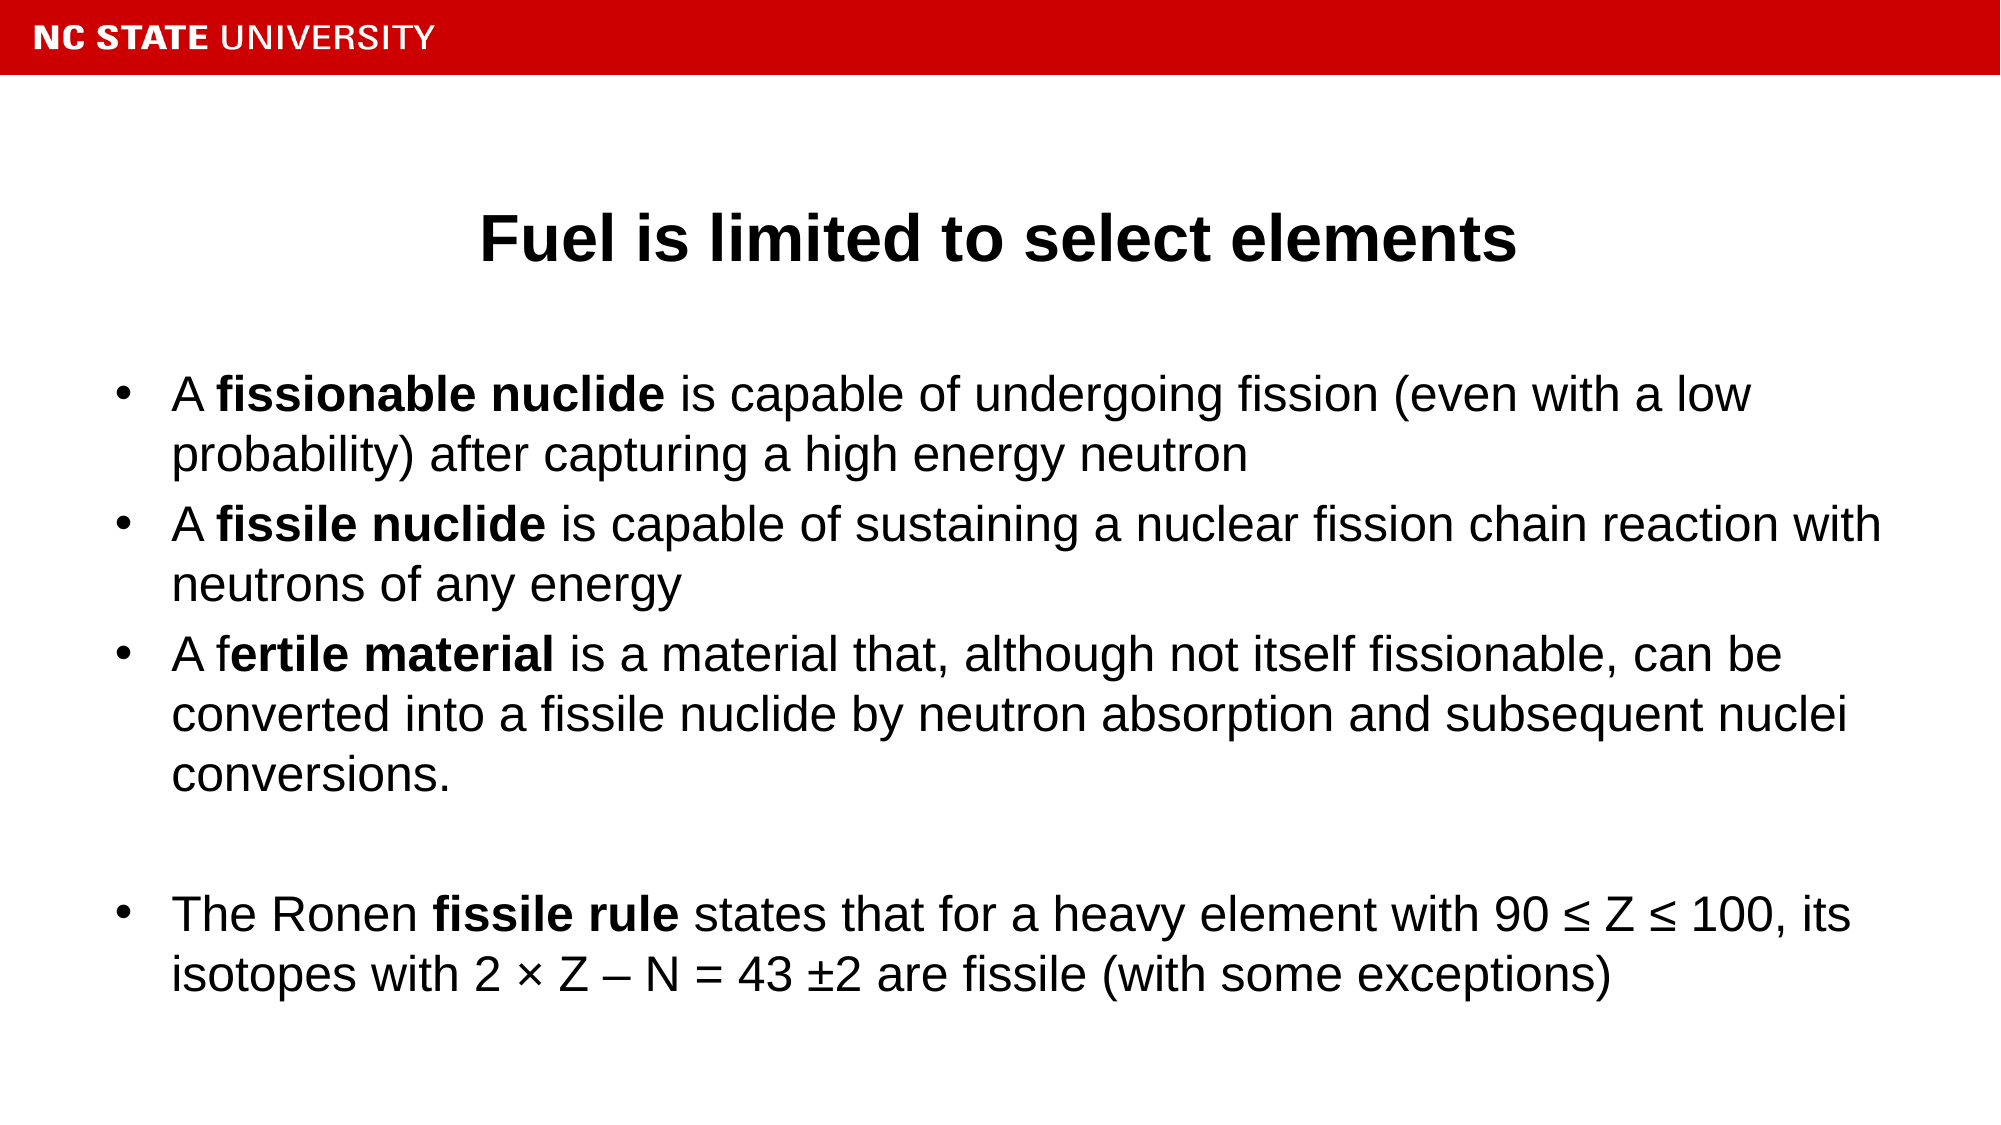

# Fuel is limited to select elements
A fissionable nuclide is capable of undergoing fission (even with a low probability) after capturing a high energy neutron
A fissile nuclide is capable of sustaining a nuclear fission chain reaction with neutrons of any energy
A fertile material is a material that, although not itself fissionable, can be converted into a fissile nuclide by neutron absorption and subsequent nuclei conversions.

The Ronen fissile rule states that for a heavy element with 90 ≤ Z ≤ 100, its isotopes with 2 × Z – N = 43 ±2 are fissile (with some exceptions)